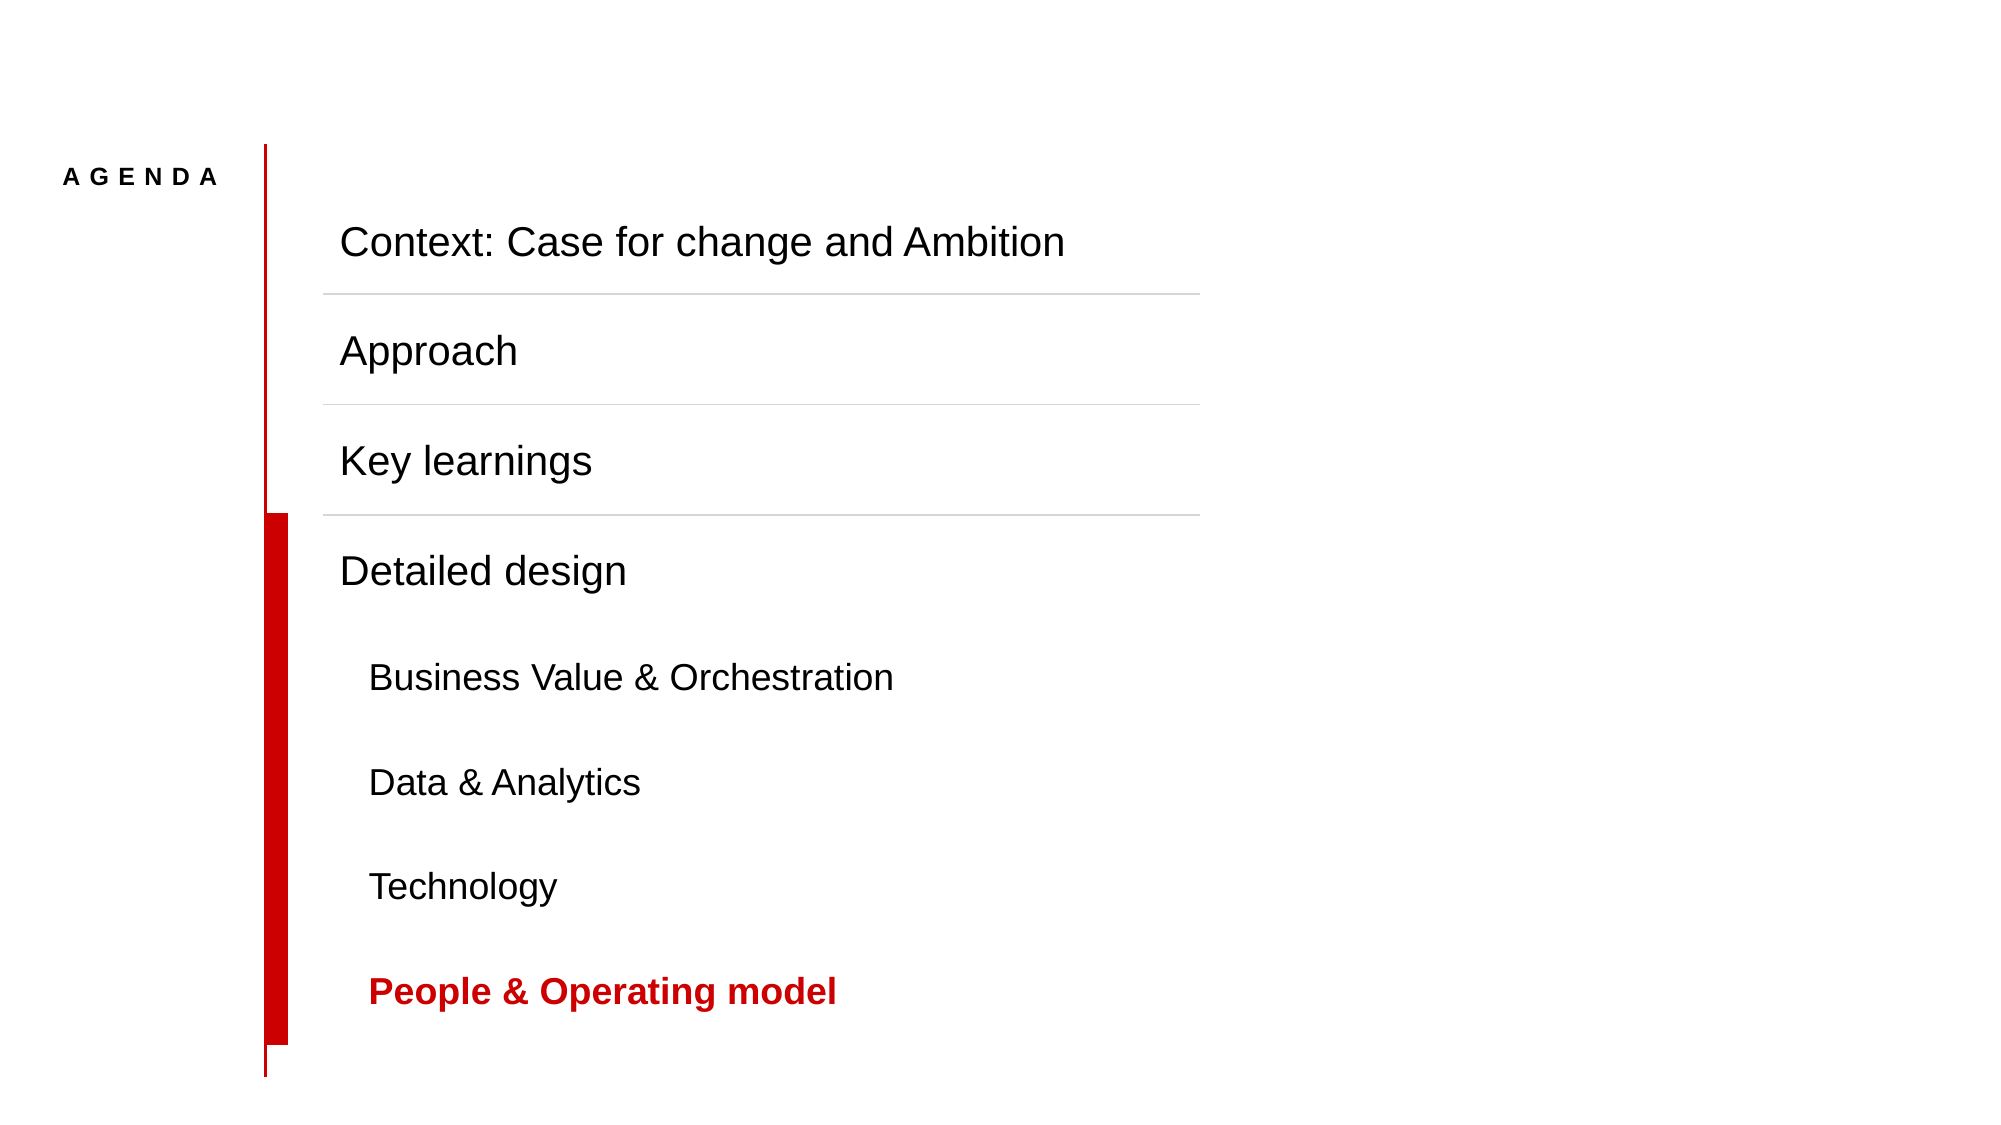

overall_1_132526994681412603 columns_1_132526994681412603
Agenda
Context: Case for change and Ambition
Approach
Key learnings
Detailed design
Business Value & Orchestration
Data & Analytics
Technology
People & Operating model